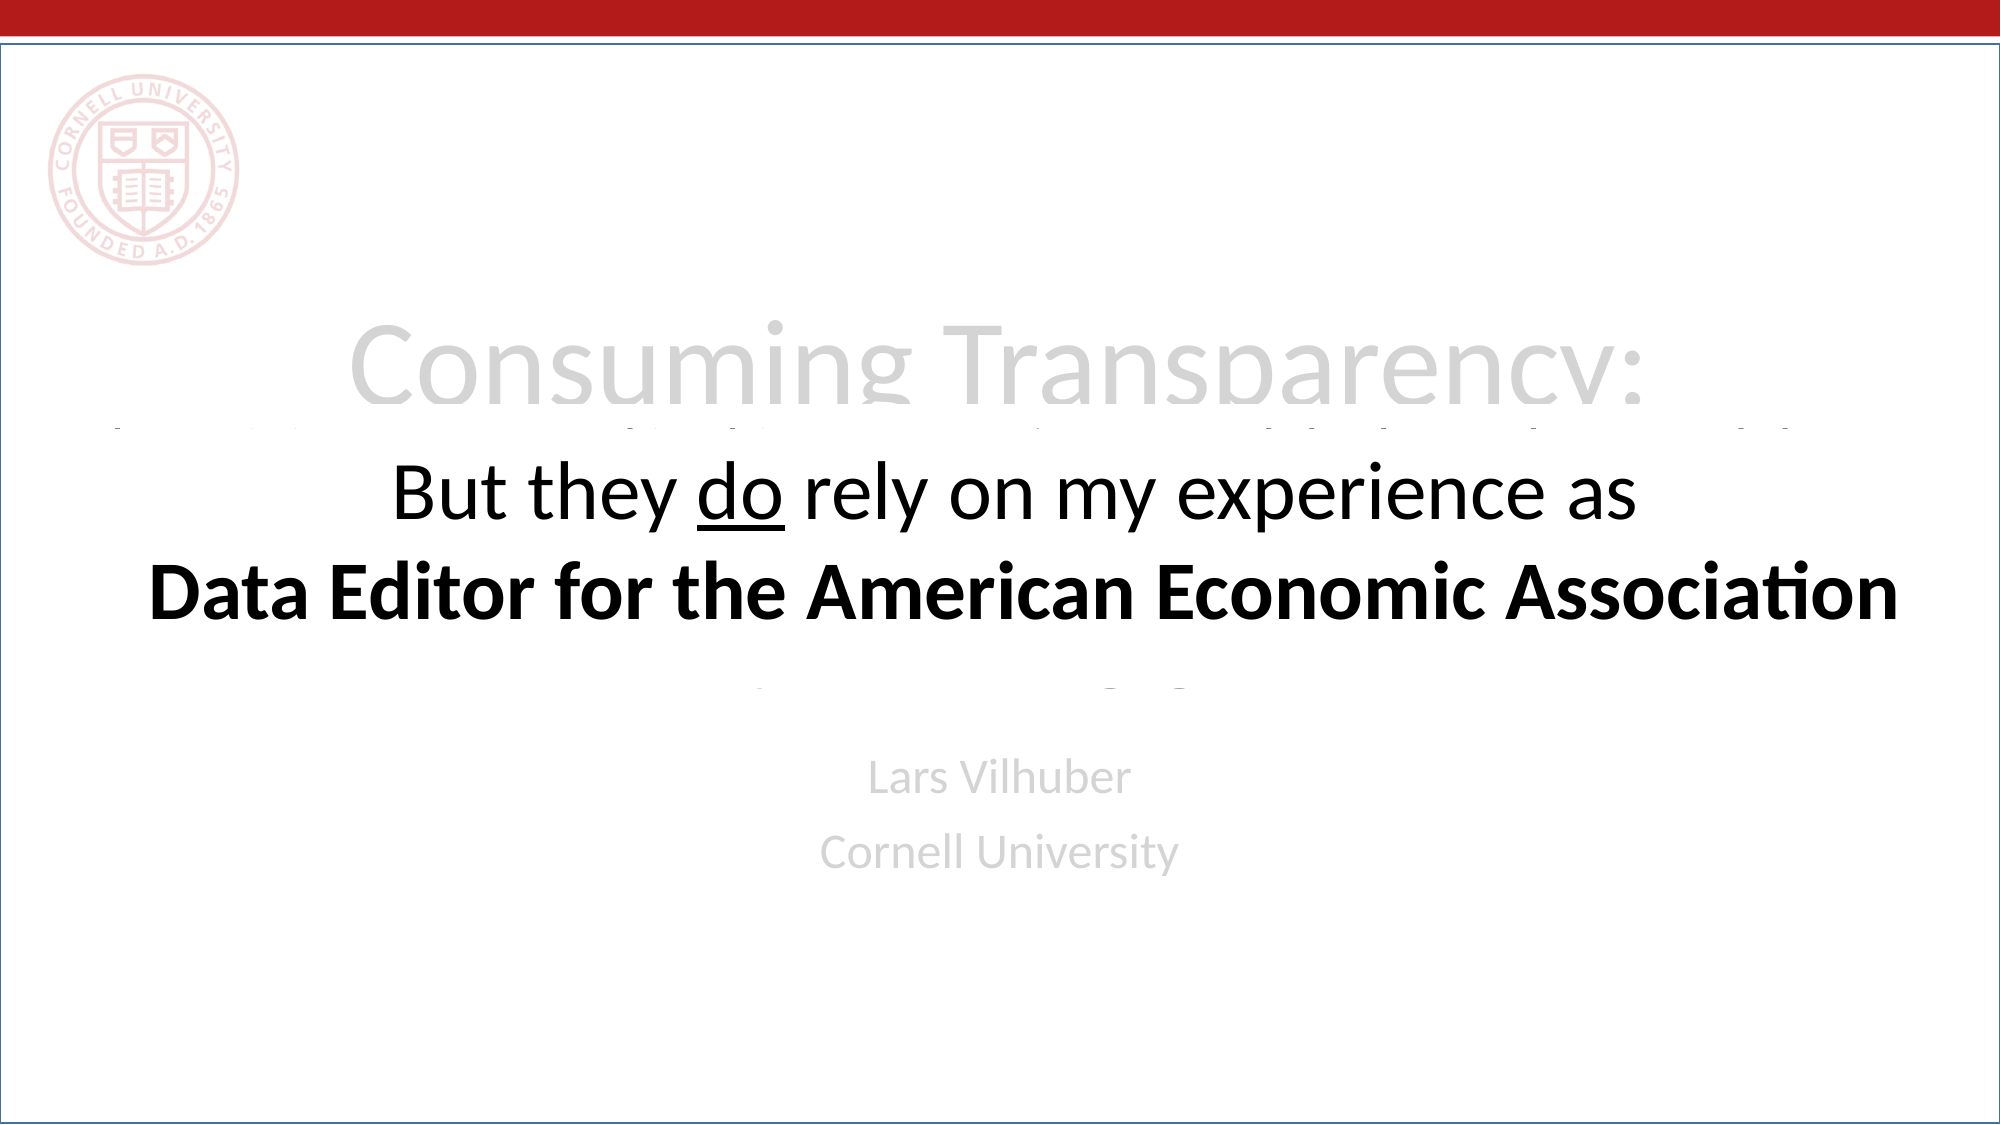

# Consuming Transparency: View from the Journal Side
The opinions expressed in this presentation are solely the authors, and do not represent the views of the U.S. Census Bureau, the American Economic Association, the National Academies of Sciences,
or any of the funding agencies.

But they do rely on my experience as
Data Editor for the American Economic Association

Lars Vilhuber
Cornell University